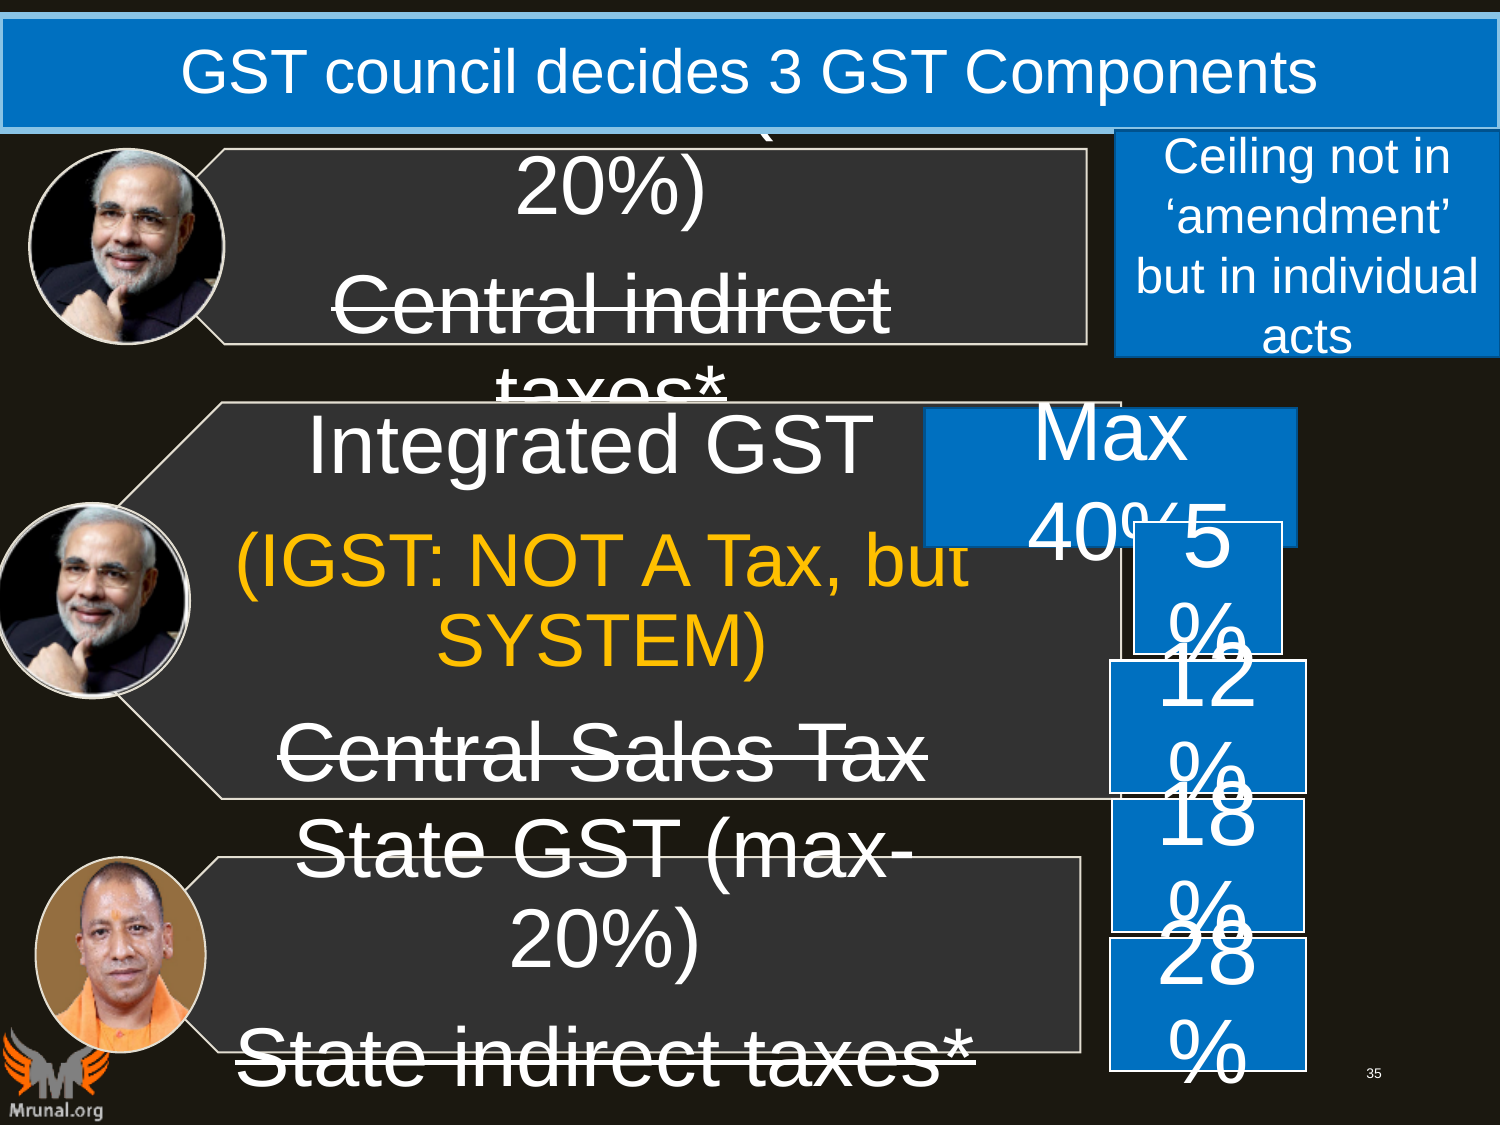

# GST council decides 3 GST Components
Ceiling not in ‘amendment’ but in individual acts
Central GST (max-20%)
Central indirect taxes*
Integrated GST
(IGST: NOT A Tax, but SYSTEM)
Central Sales Tax
State GST (max-20%)
State indirect taxes*
Max 40%
5%
12%
18%
28%
35